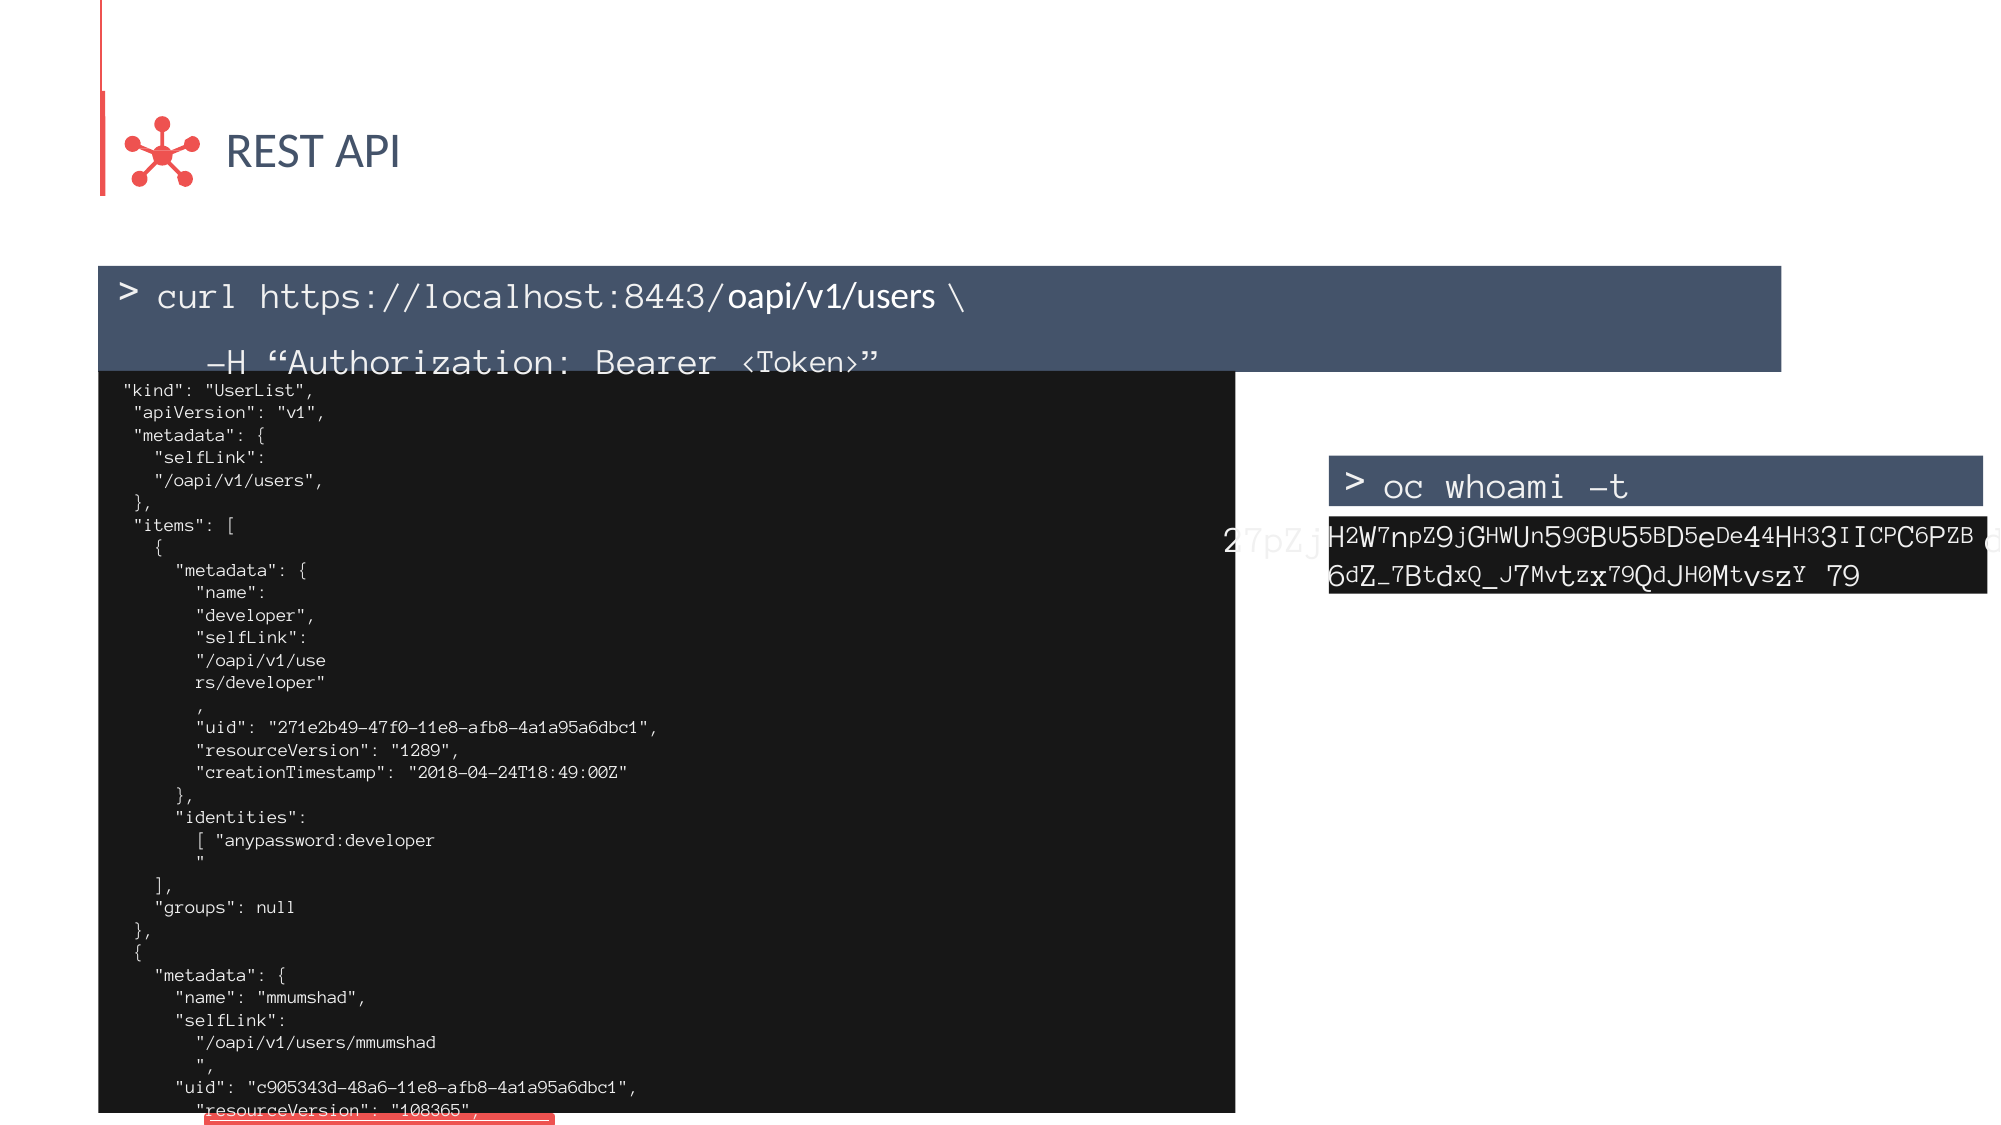

# REST API

curl https://localhost:8443/oapi/v1/users \
-H “Authorization: Bearer <Token>”
"kind": "UserList",
"apiVersion": "v1", "metadata": {
"selfLink": "/oapi/v1/users",
},
"items": [
{
"metadata": {
"name": "developer",
"selfLink": "/oapi/v1/users/developer",
"uid": "271e2b49-47f0-11e8-afb8-4a1a95a6dbc1", "resourceVersion": "1289", "creationTimestamp": "2018-04-24T18:49:00Z"
},
"identities": [ "anypassword:developer"
],
"groups": null
},
{
"metadata": {
"name": "mmumshad",
"selfLink": "/oapi/v1/users/mmumshad",
"uid": "c905343d-48a6-11e8-afb8-4a1a95a6dbc1", "resourceVersion": "108365", "creationTimestamp": "2018-04-25T16:36:20Z"
},
"identities": [
"anypassword:mmumshad"
],
"groups": null
},
oc whoami -t
27pZj
d
H2W7npZ9jGHWUn59GBU55BD5eDe44HH33IICPC6PZB6dZ_7BtdxQ_J7Mvtzx79QdJH0MtvszY 79